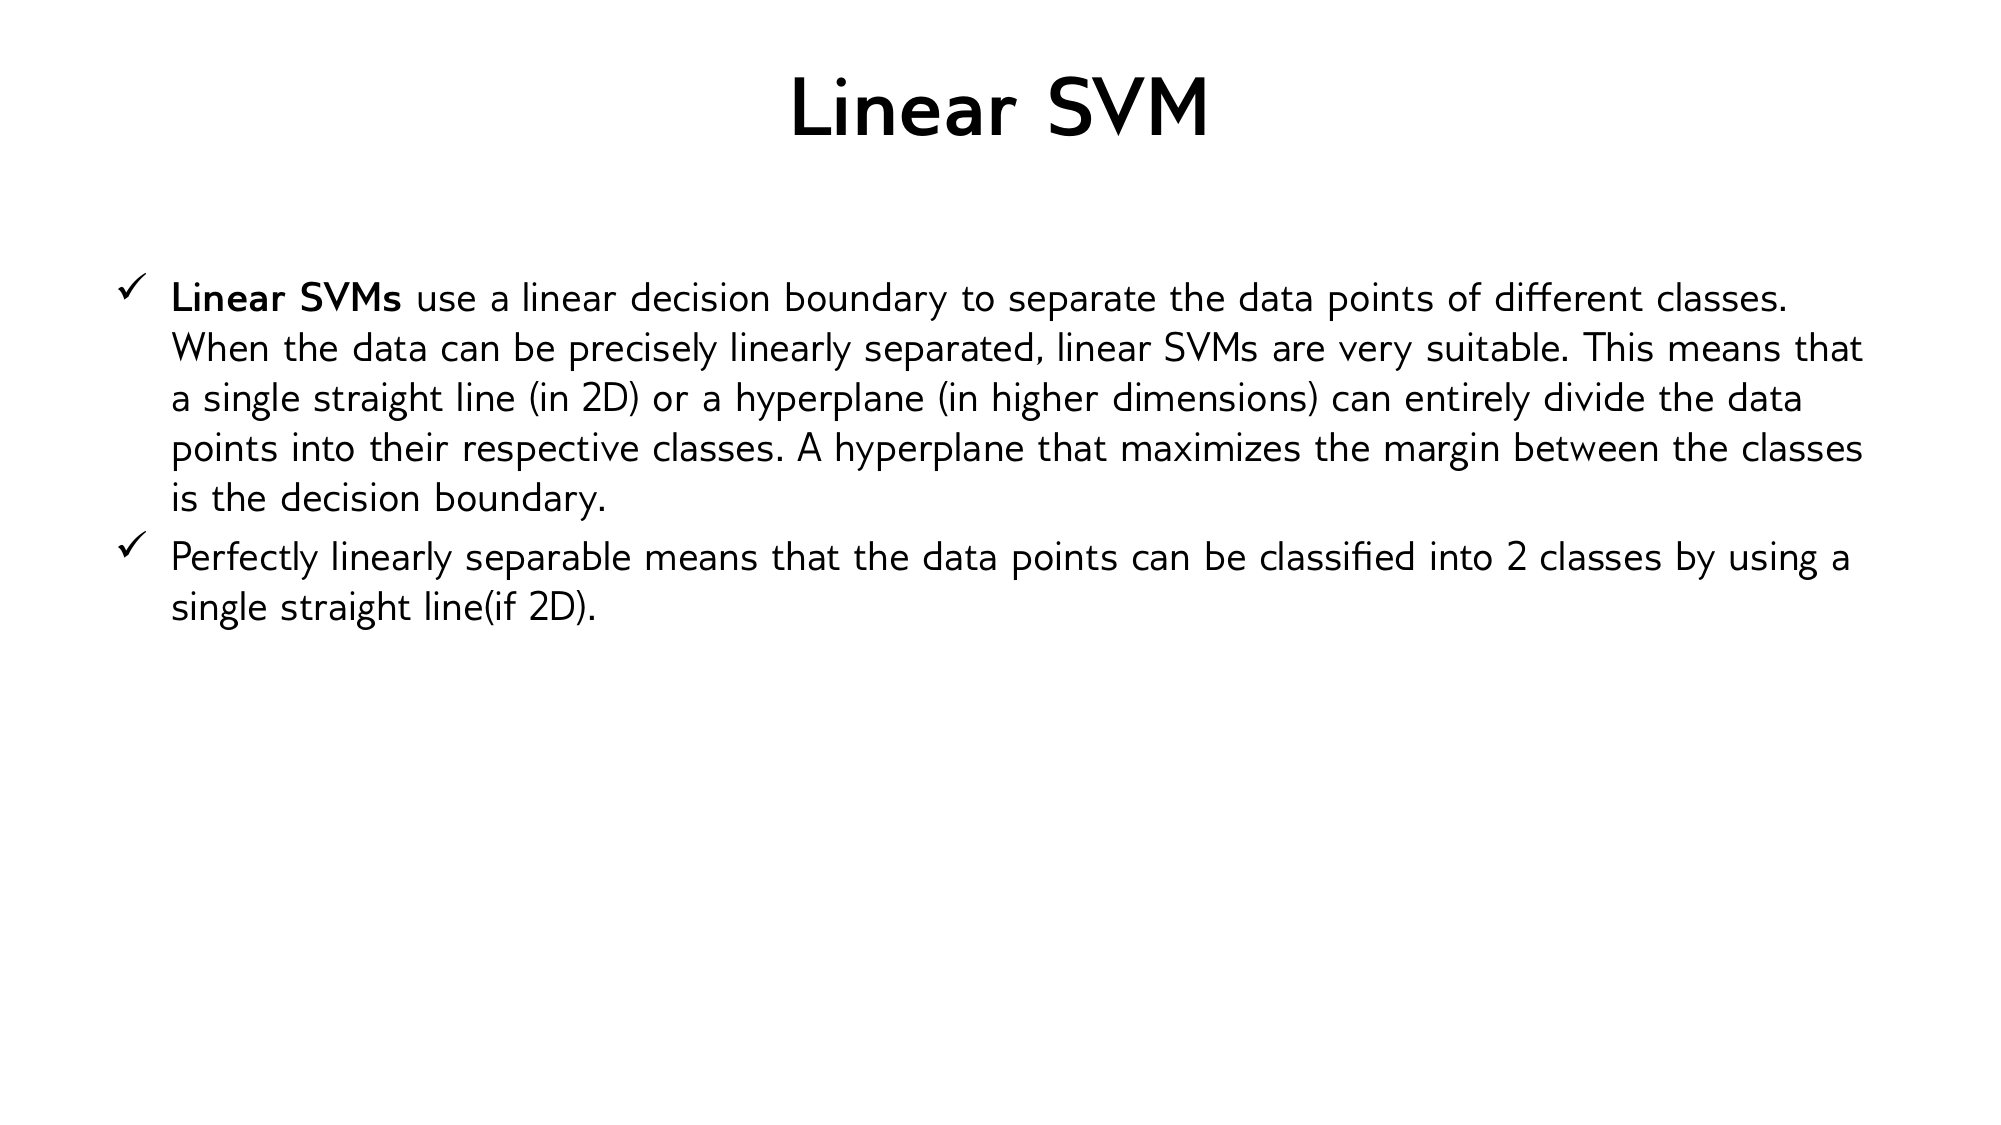

# Linear SVM
Linear SVMs use a linear decision boundary to separate the data points of different classes. When the data can be precisely linearly separated, linear SVMs are very suitable. This means that a single straight line (in 2D) or a hyperplane (in higher dimensions) can entirely divide the data points into their respective classes. A hyperplane that maximizes the margin between the classes is the decision boundary.
Perfectly linearly separable means that the data points can be classified into 2 classes by using a single straight line(if 2D).